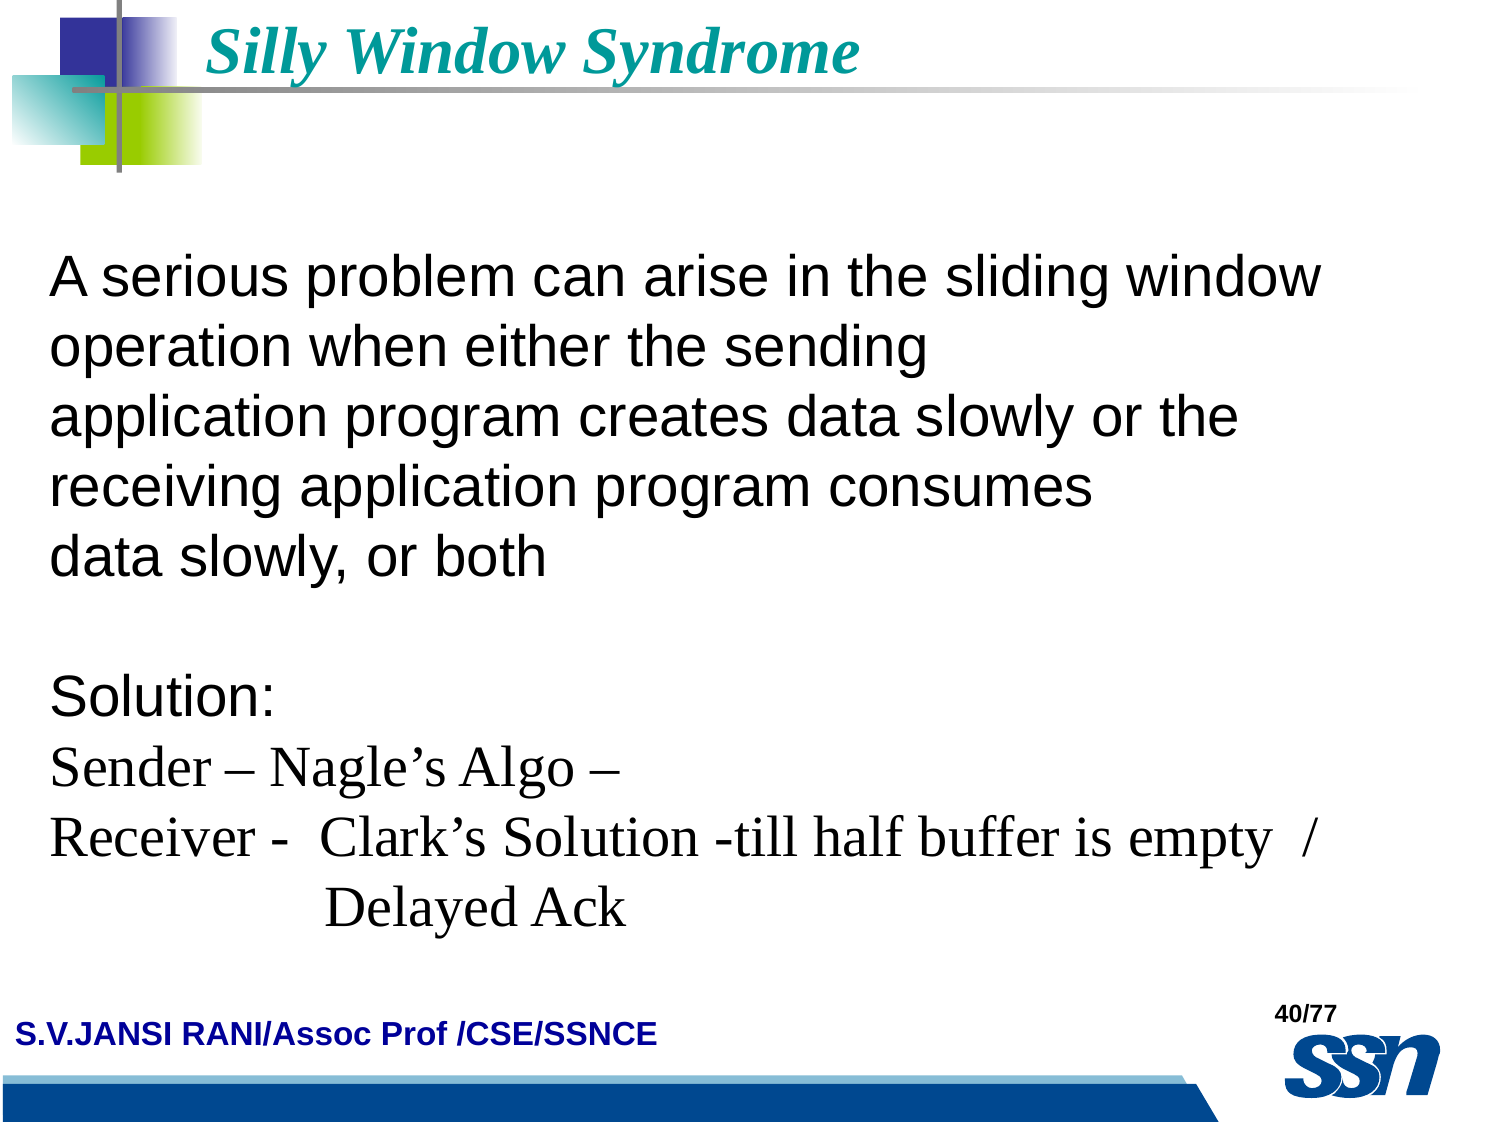

Silly Window Syndrome

A serious problem can arise in the sliding window operation when either the sending
application program creates data slowly or the receiving application program consumes
data slowly, or both

Solution:
Sender – Nagle’s Algo –
Receiver -  Clark’s Solution -till half buffer is empty  /
                   Delayed Ack